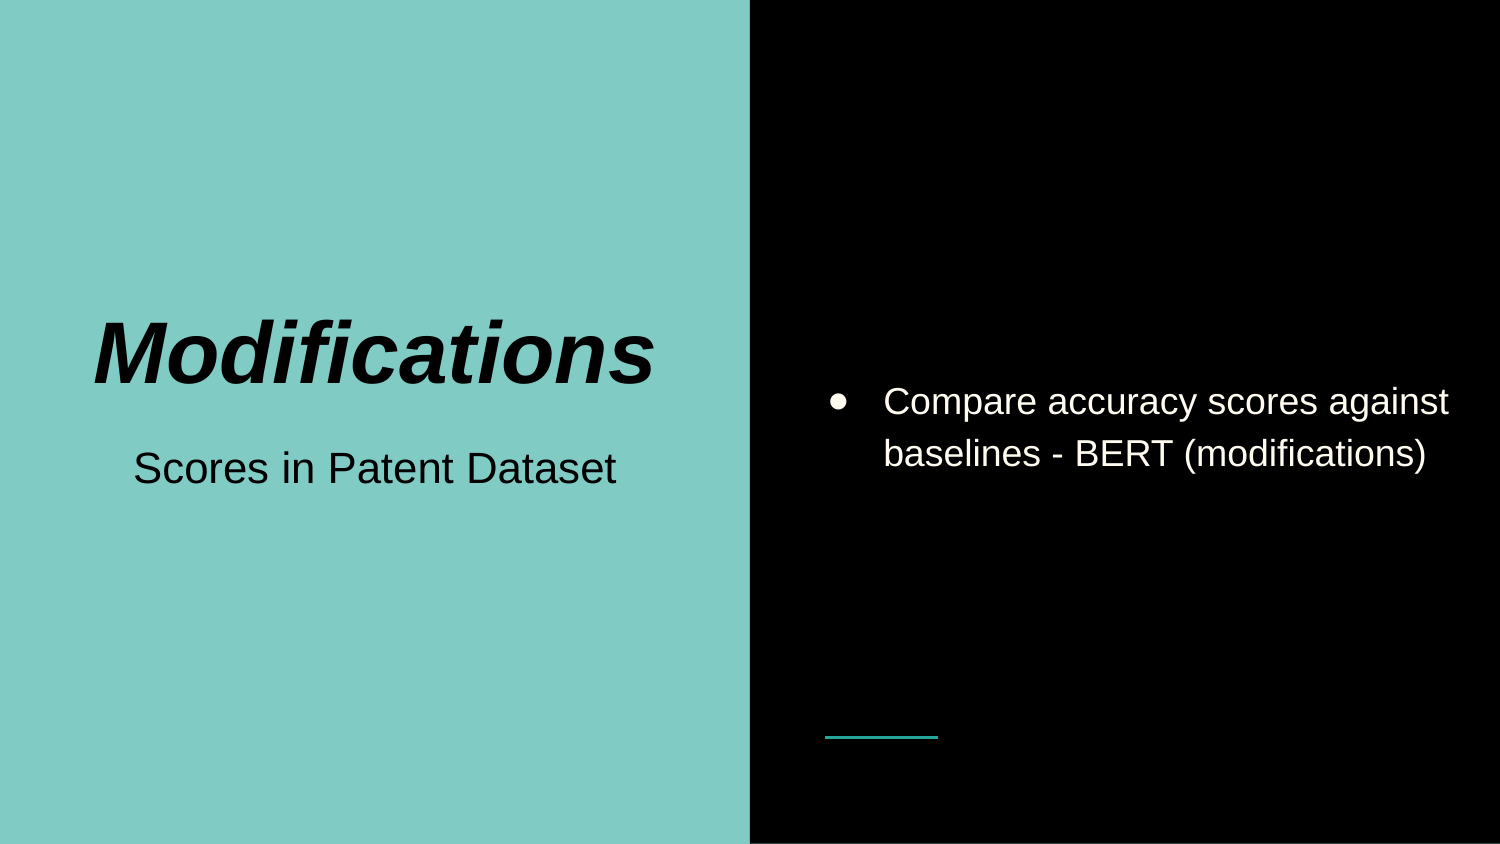

Compare accuracy scores against baselines - BERT (modifications)
# Modifications
Scores in Patent Dataset